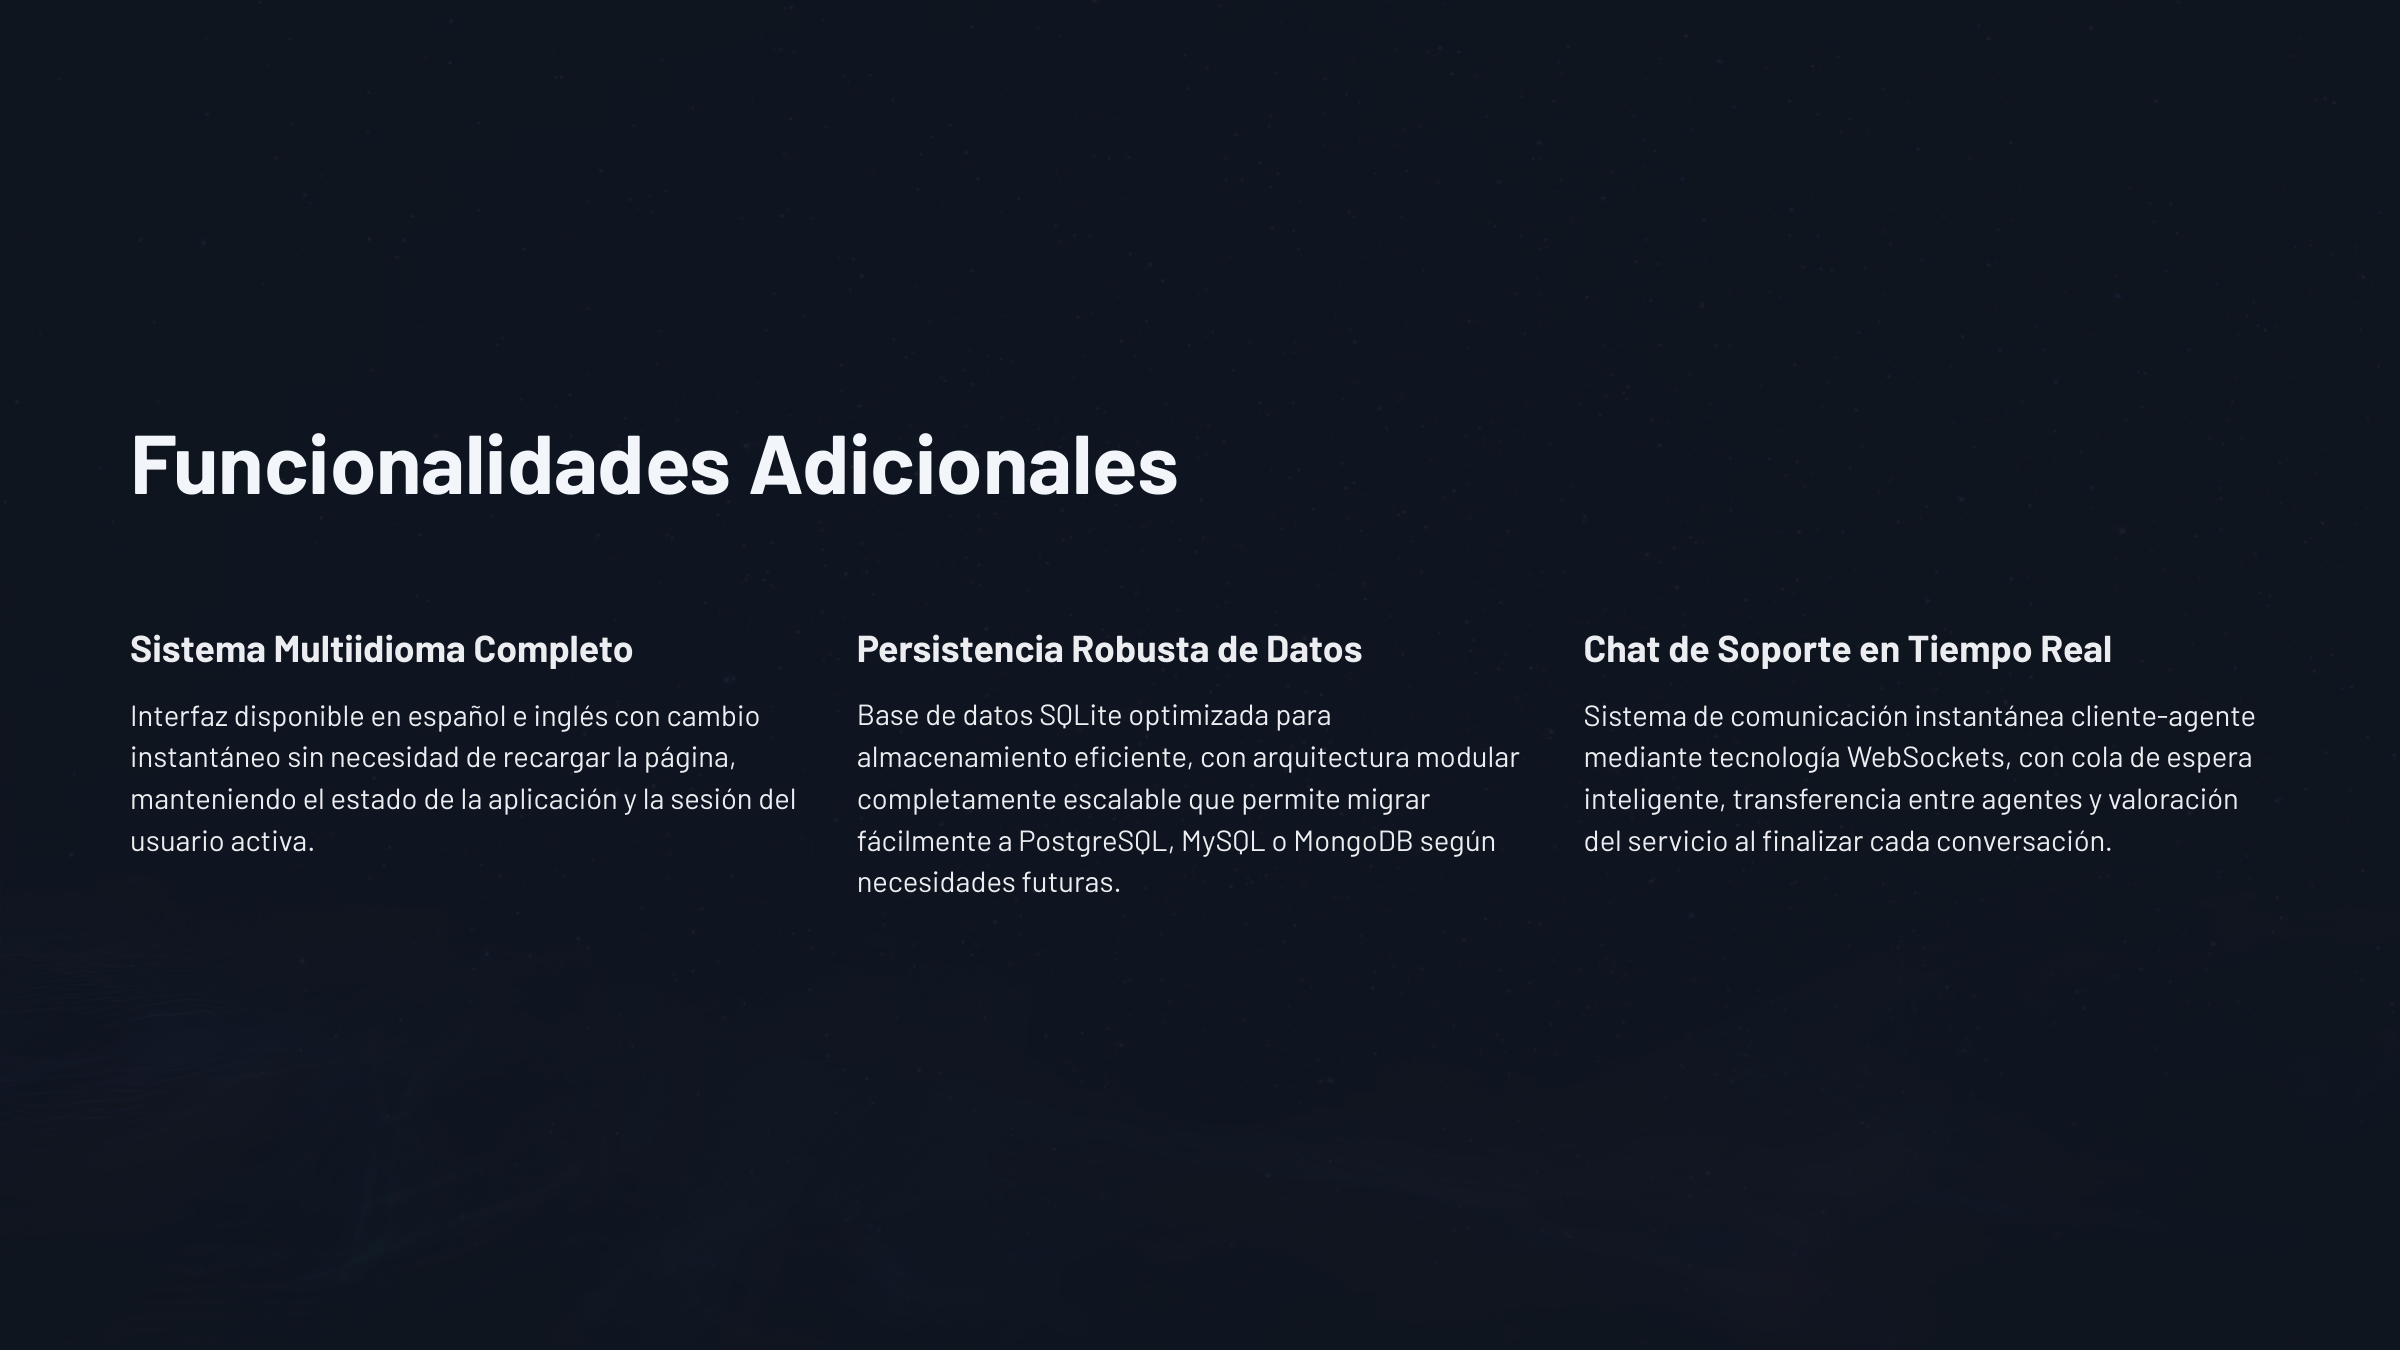

Funcionalidades Adicionales
Sistema Multiidioma Completo
Persistencia Robusta de Datos
Chat de Soporte en Tiempo Real
Interfaz disponible en español e inglés con cambio instantáneo sin necesidad de recargar la página, manteniendo el estado de la aplicación y la sesión del usuario activa.
Base de datos SQLite optimizada para almacenamiento eficiente, con arquitectura modular completamente escalable que permite migrar fácilmente a PostgreSQL, MySQL o MongoDB según necesidades futuras.
Sistema de comunicación instantánea cliente-agente mediante tecnología WebSockets, con cola de espera inteligente, transferencia entre agentes y valoración del servicio al finalizar cada conversación.